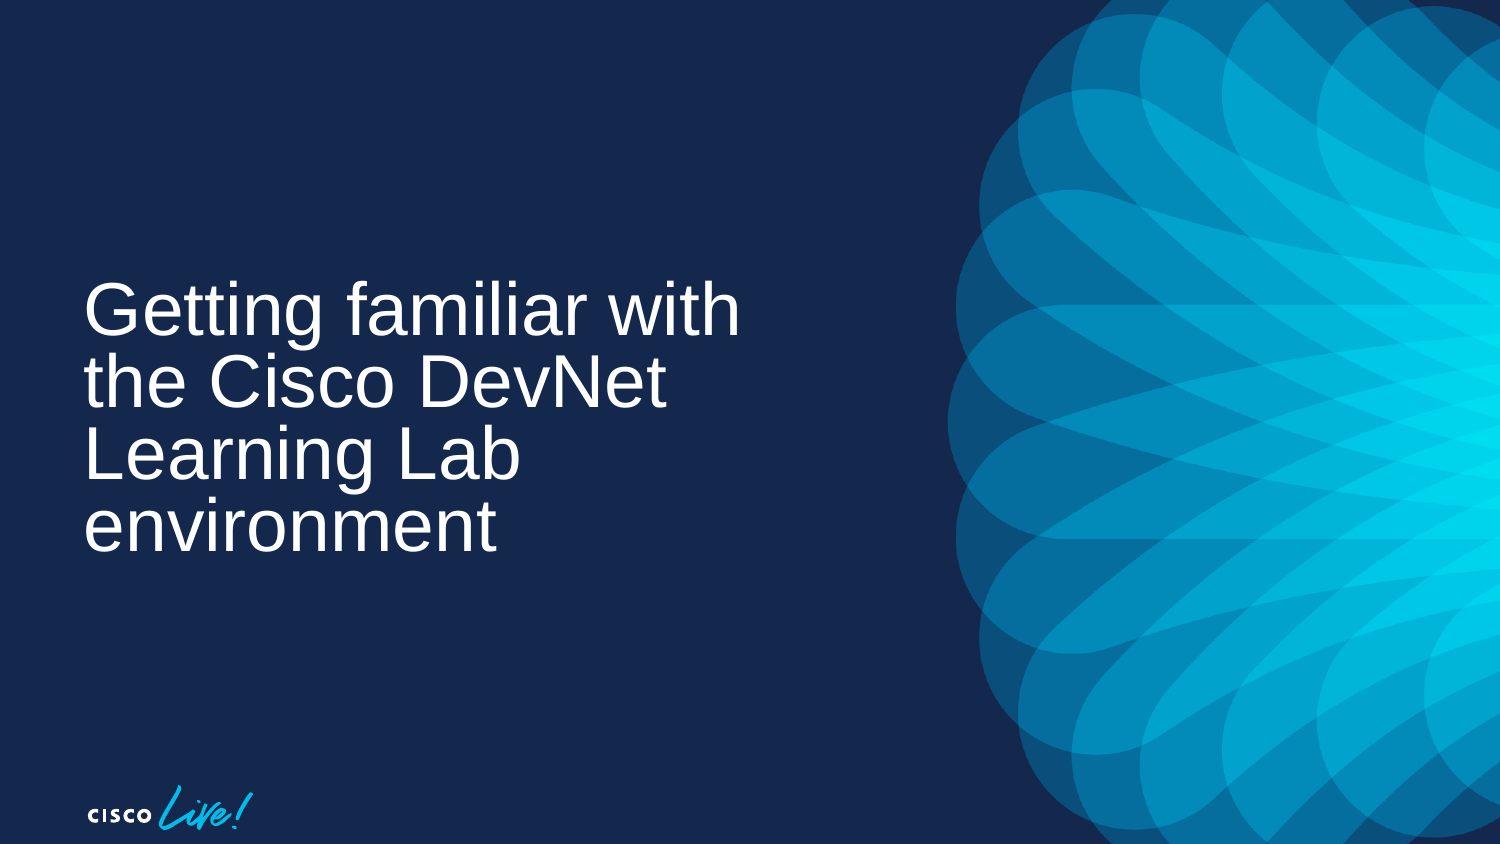

# Getting familiar with the Cisco DevNet Learning Lab environment